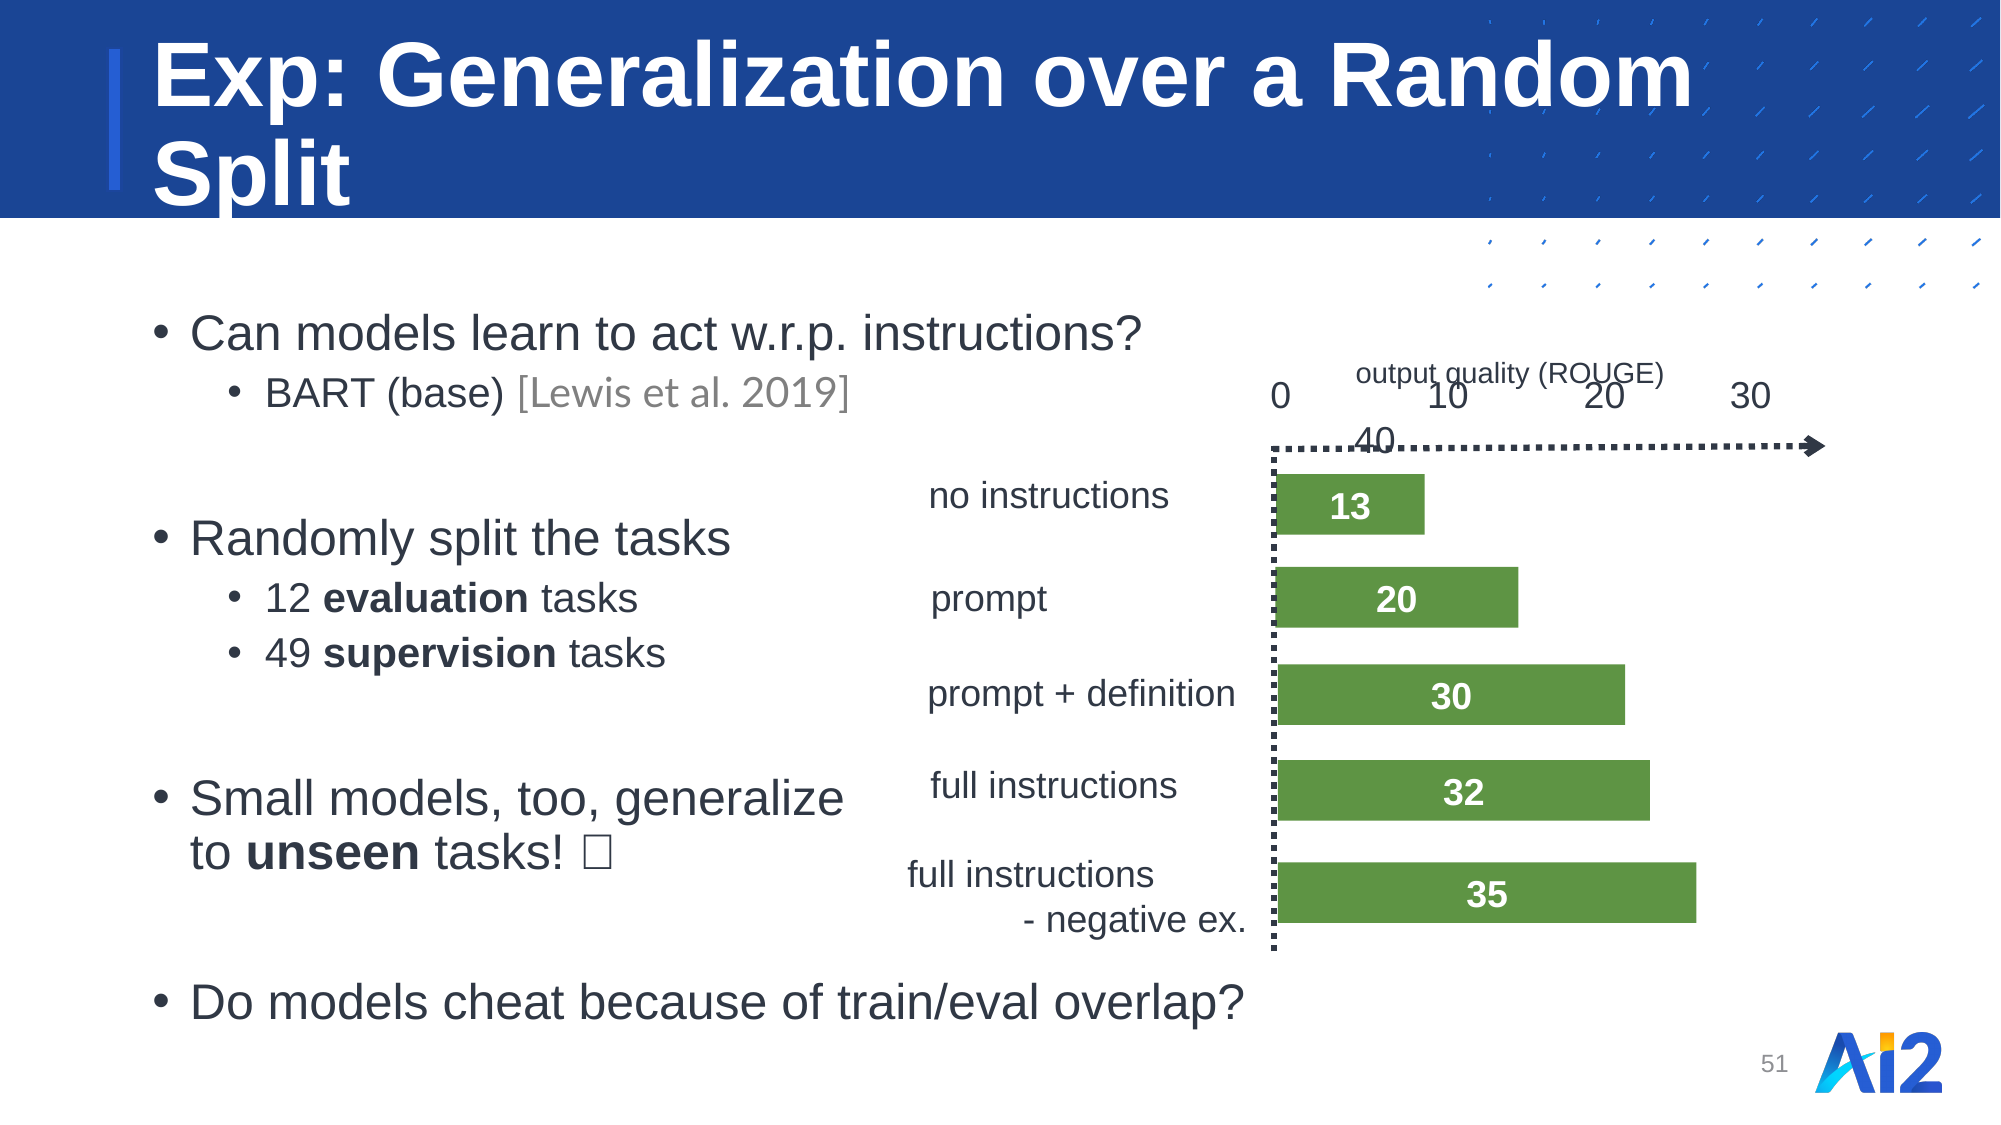

# Exp: Generalization over a Random Split
Can models learn to act w.r.p. instructions?
BART (base) [Lewis et al. 2019]

Randomly split the tasks
12 evaluation tasks
49 supervision tasks

Small models, too, generalize
to unseen tasks! 🥳

Do models cheat because of train/eval overlap?

output quality (ROUGE)
0             10           20          30          40
no instructions
prompt
prompt + definition
full instructions
full instructions
           - negative ex.
13
20
30
32
35
51